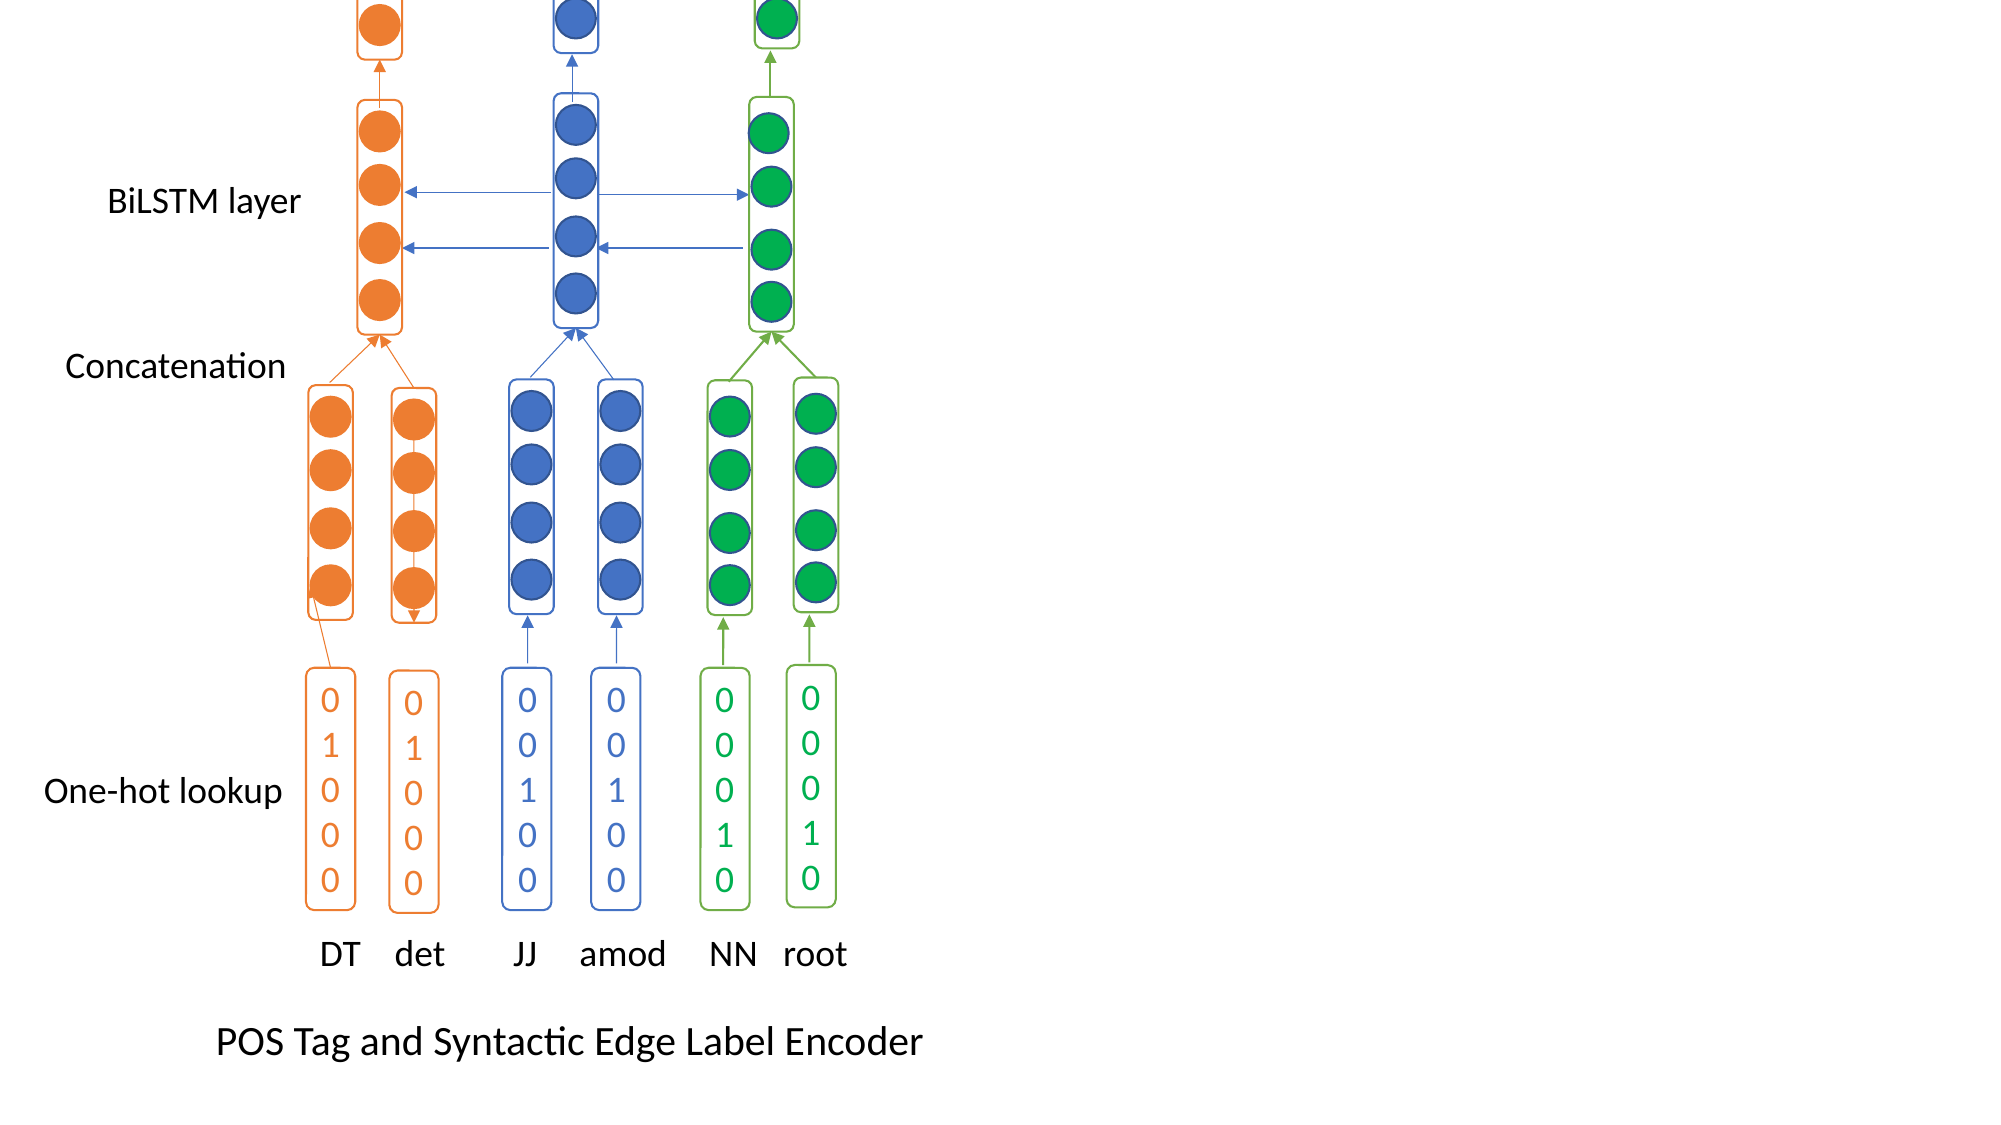

BiLSTM layer

Concatenation

0
0
0
1
0

0
1
0
0
0

0
0
1
0
0

0
0
0
1
0

0
0
1
0
0

0
1
0
0
0
One-hot lookup
   DT    det        JJ     amod     NN   root
POS Tag and Syntactic Edge Label Encoder